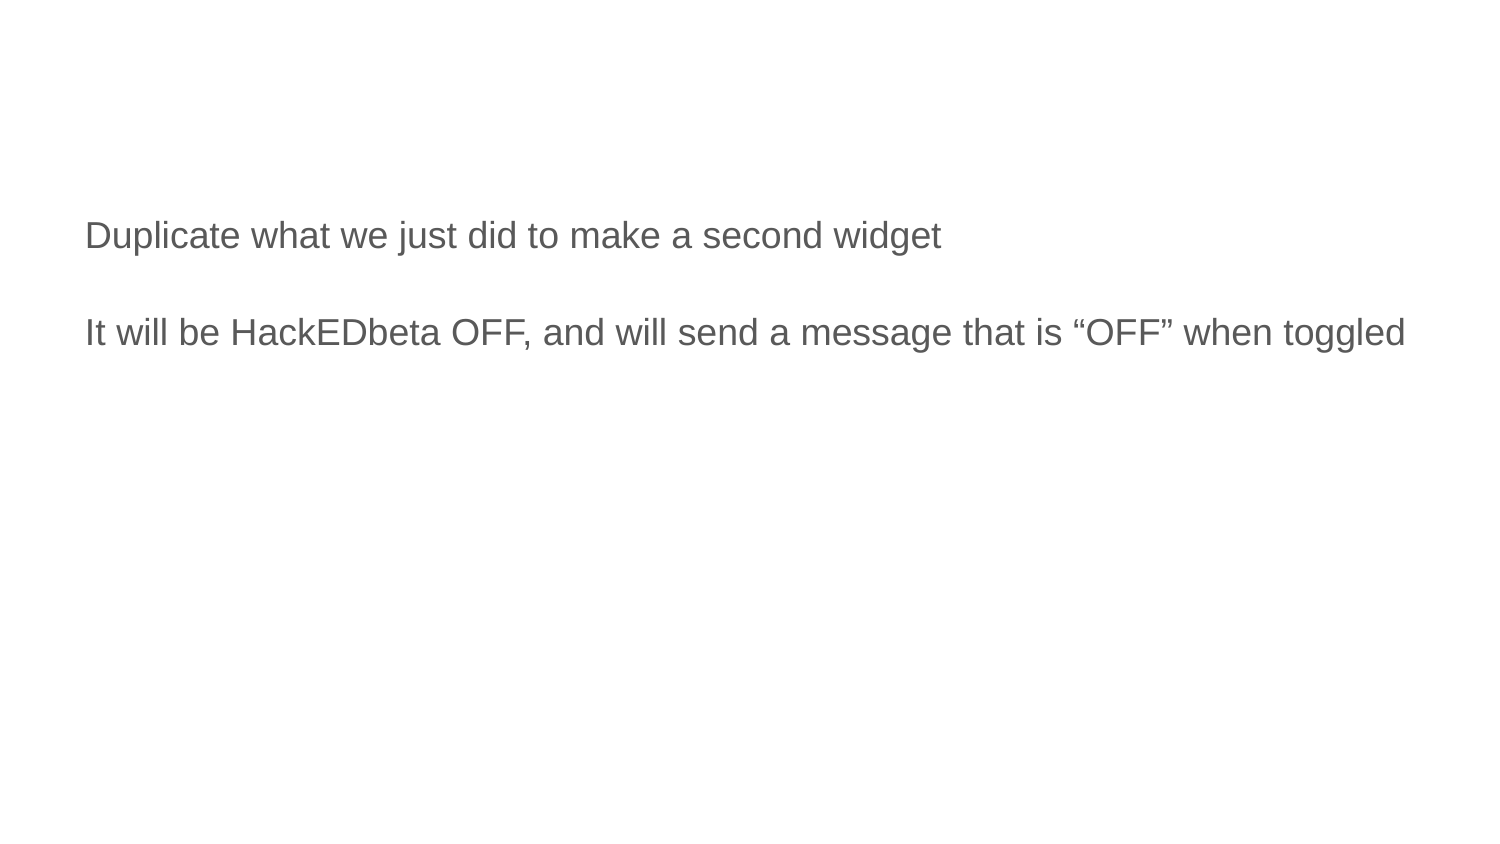

Duplicate what we just did to make a second widget
It will be HackEDbeta OFF, and will send a message that is “OFF” when toggled